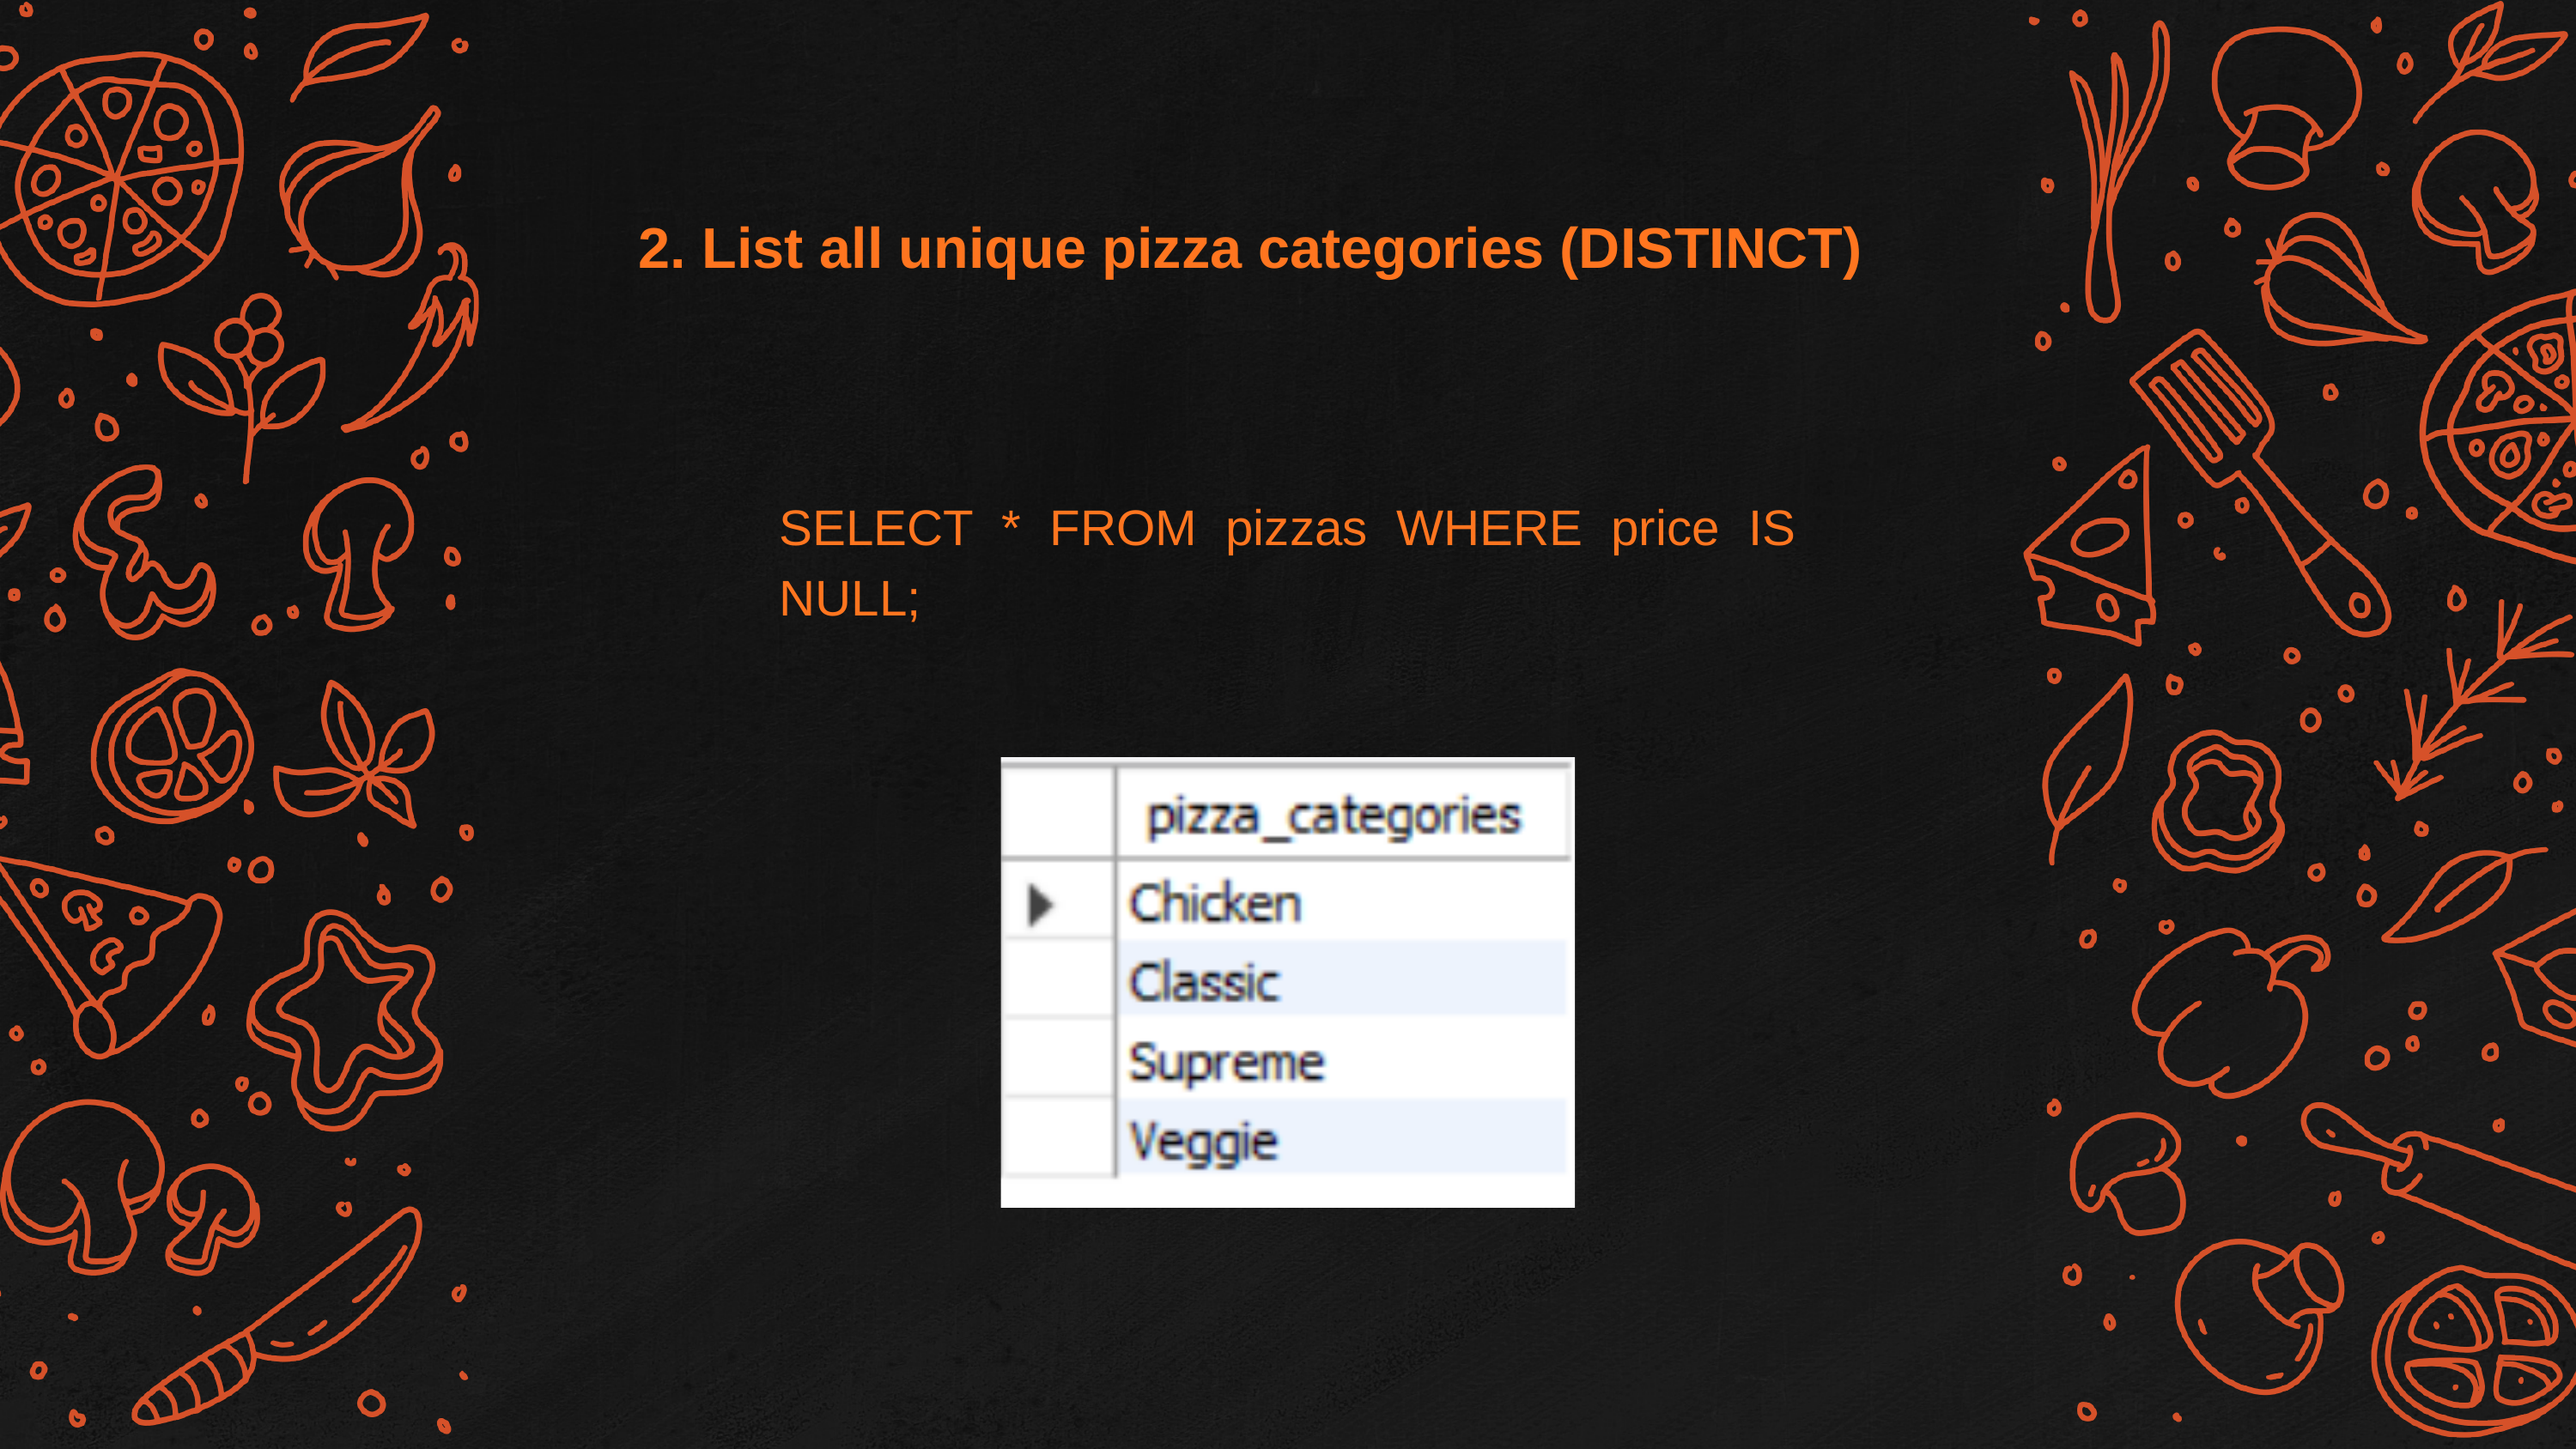

2. List all unique pizza categories (DISTINCT)
SELECT * FROM pizzas WHERE price IS NULL;